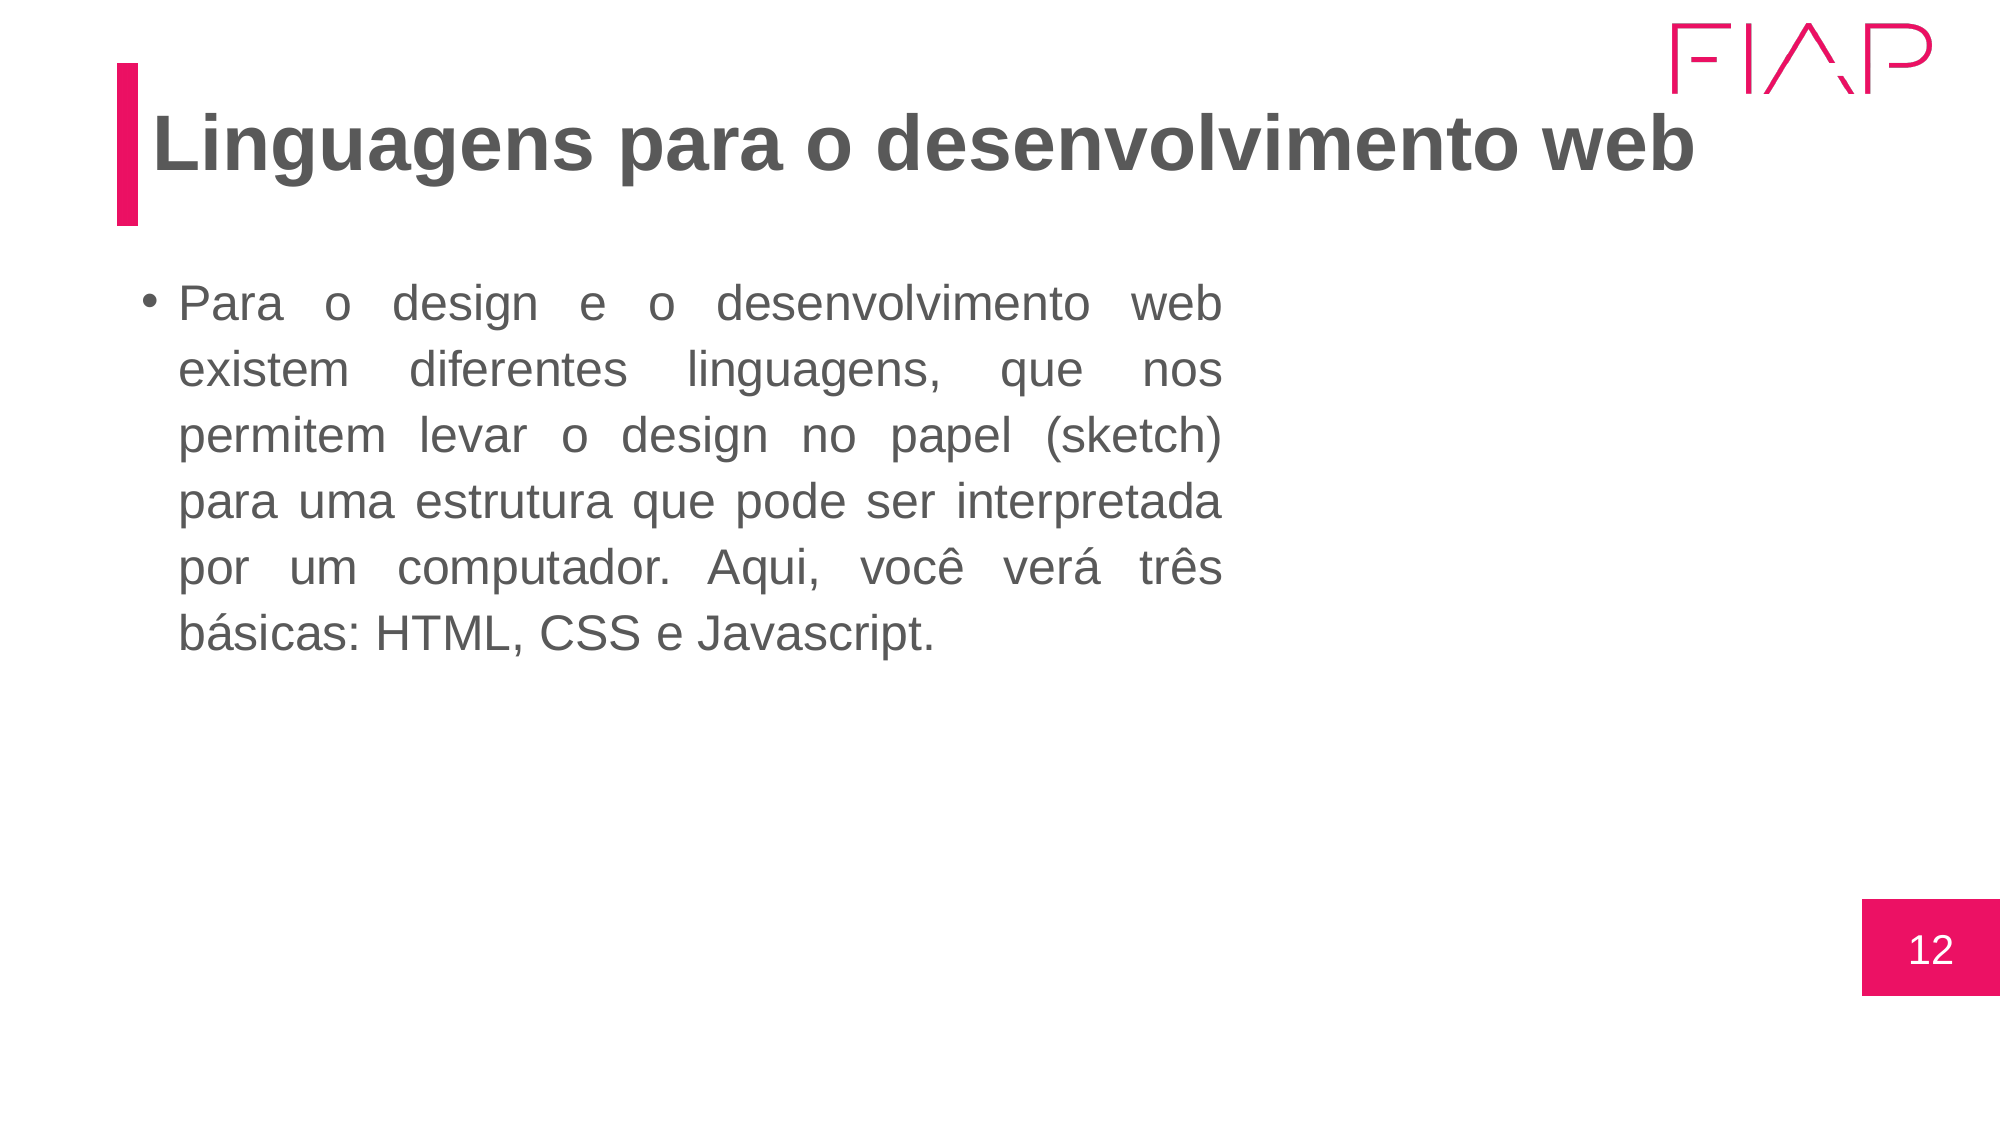

# Linguagens para o desenvolvimento web
Para o design e o desenvolvimento web existem diferentes linguagens, que nos permitem levar o design no papel (sketch) para uma estrutura que pode ser interpretada por um computador. Aqui, você verá três básicas: HTML, CSS e Javascript.
12